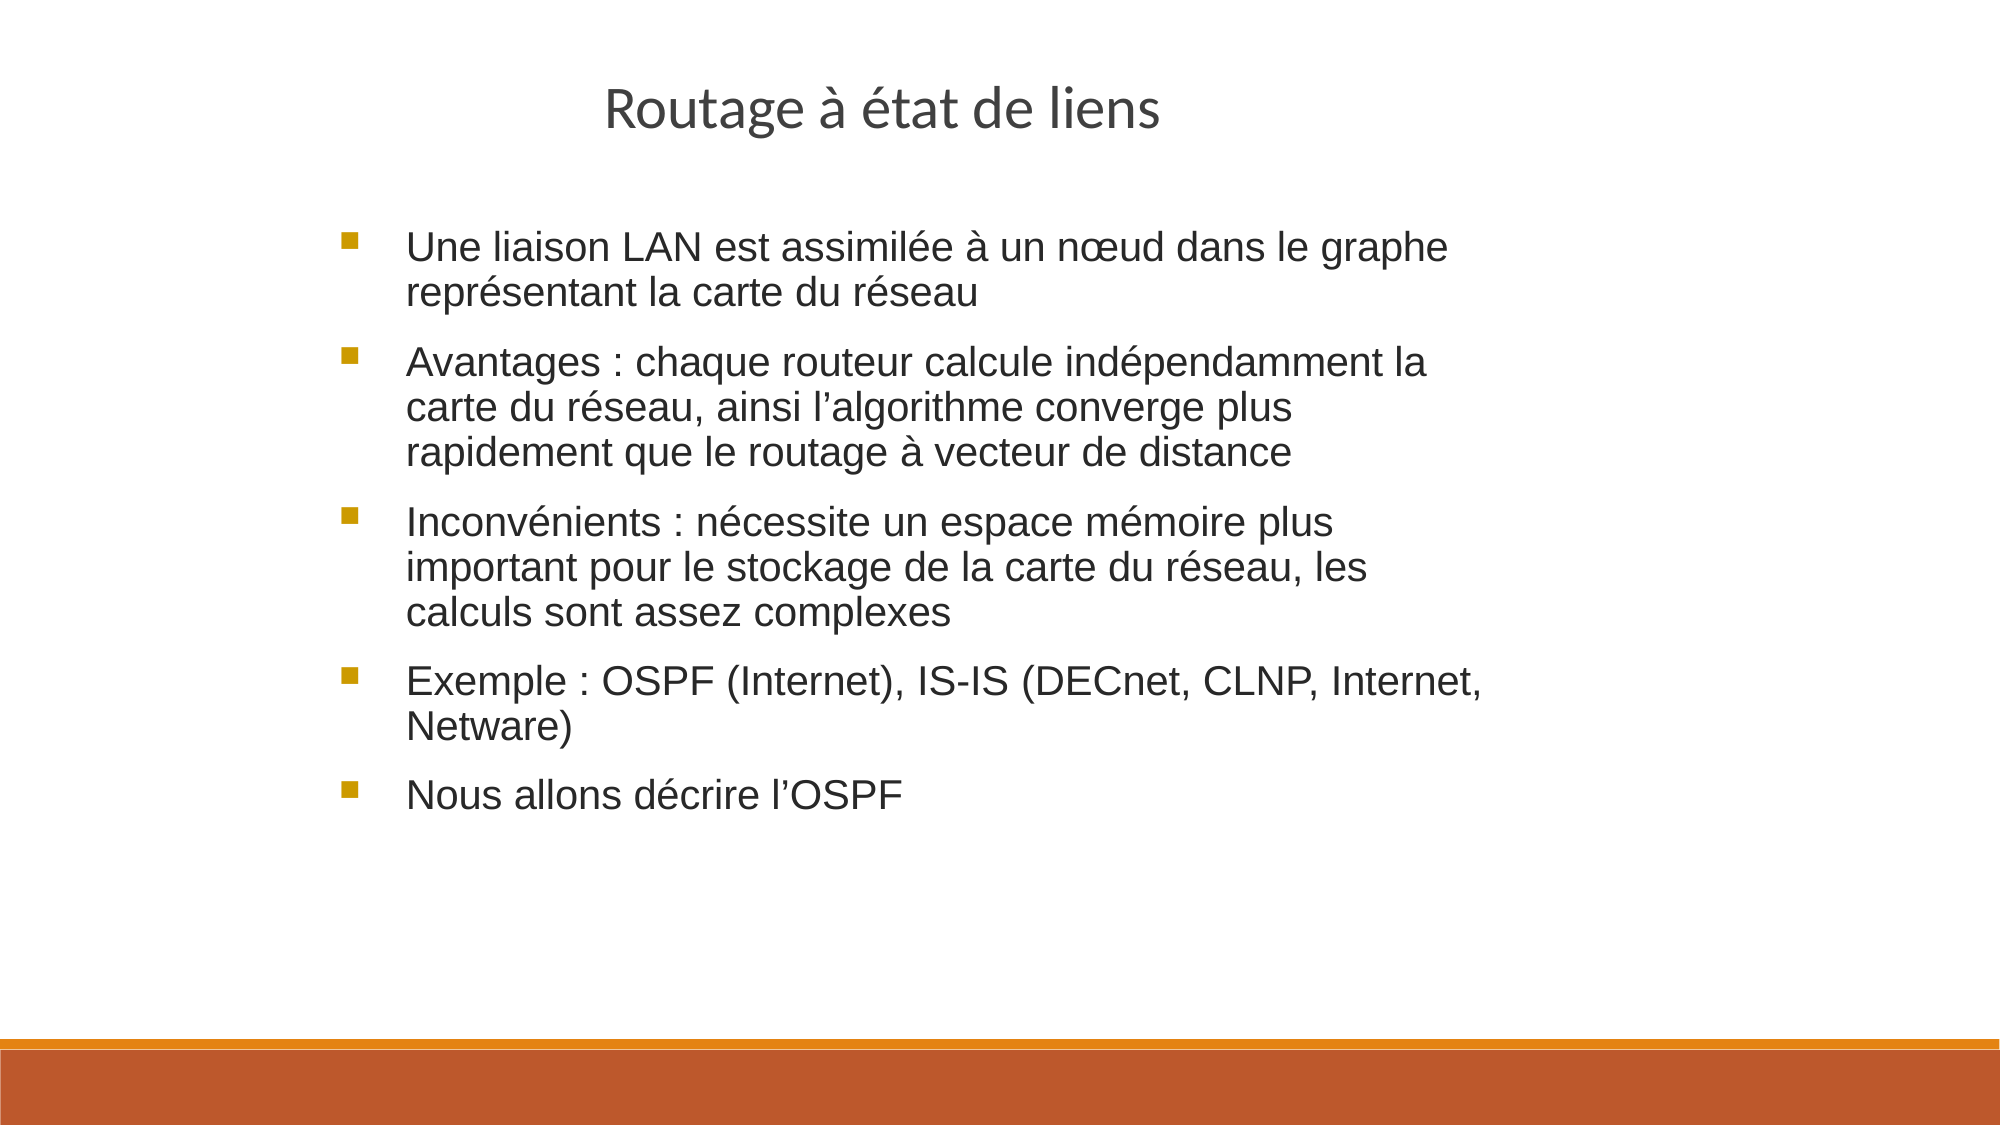

Routage à état de liens
Une liaison LAN est assimilée à un nœud dans le graphe  représentant la carte du réseau
Avantages : chaque routeur calcule indépendamment la  carte du réseau, ainsi l’algorithme converge plus  rapidement que le routage à vecteur de distance
Inconvénients : nécessite un espace mémoire plus  important pour le stockage de la carte du réseau, les  calculs sont assez complexes
Exemple : OSPF (Internet), IS-IS (DECnet, CLNP, Internet,  Netware)
Nous allons décrire l’OSPF